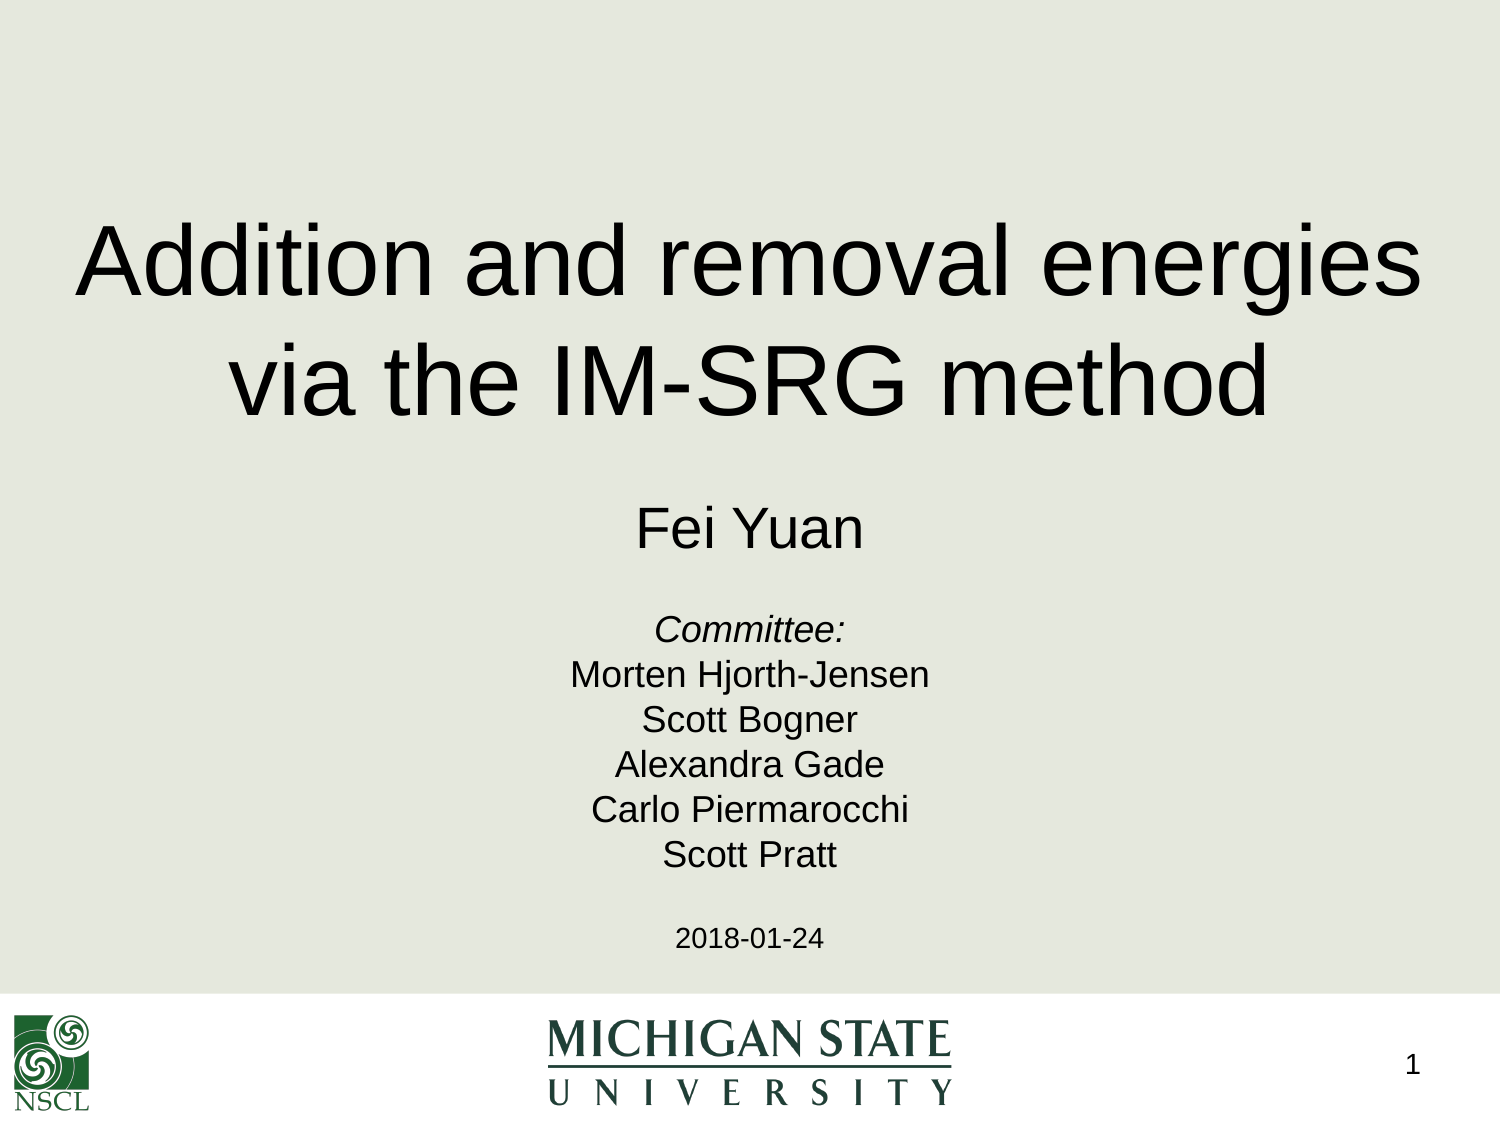

# Addition and removal energies via the IM-SRG method
Fei Yuan

Committee:
Morten Hjorth-Jensen
Scott Bogner
Alexandra Gade
Carlo Piermarocchi
Scott Pratt

2018-01-24
1